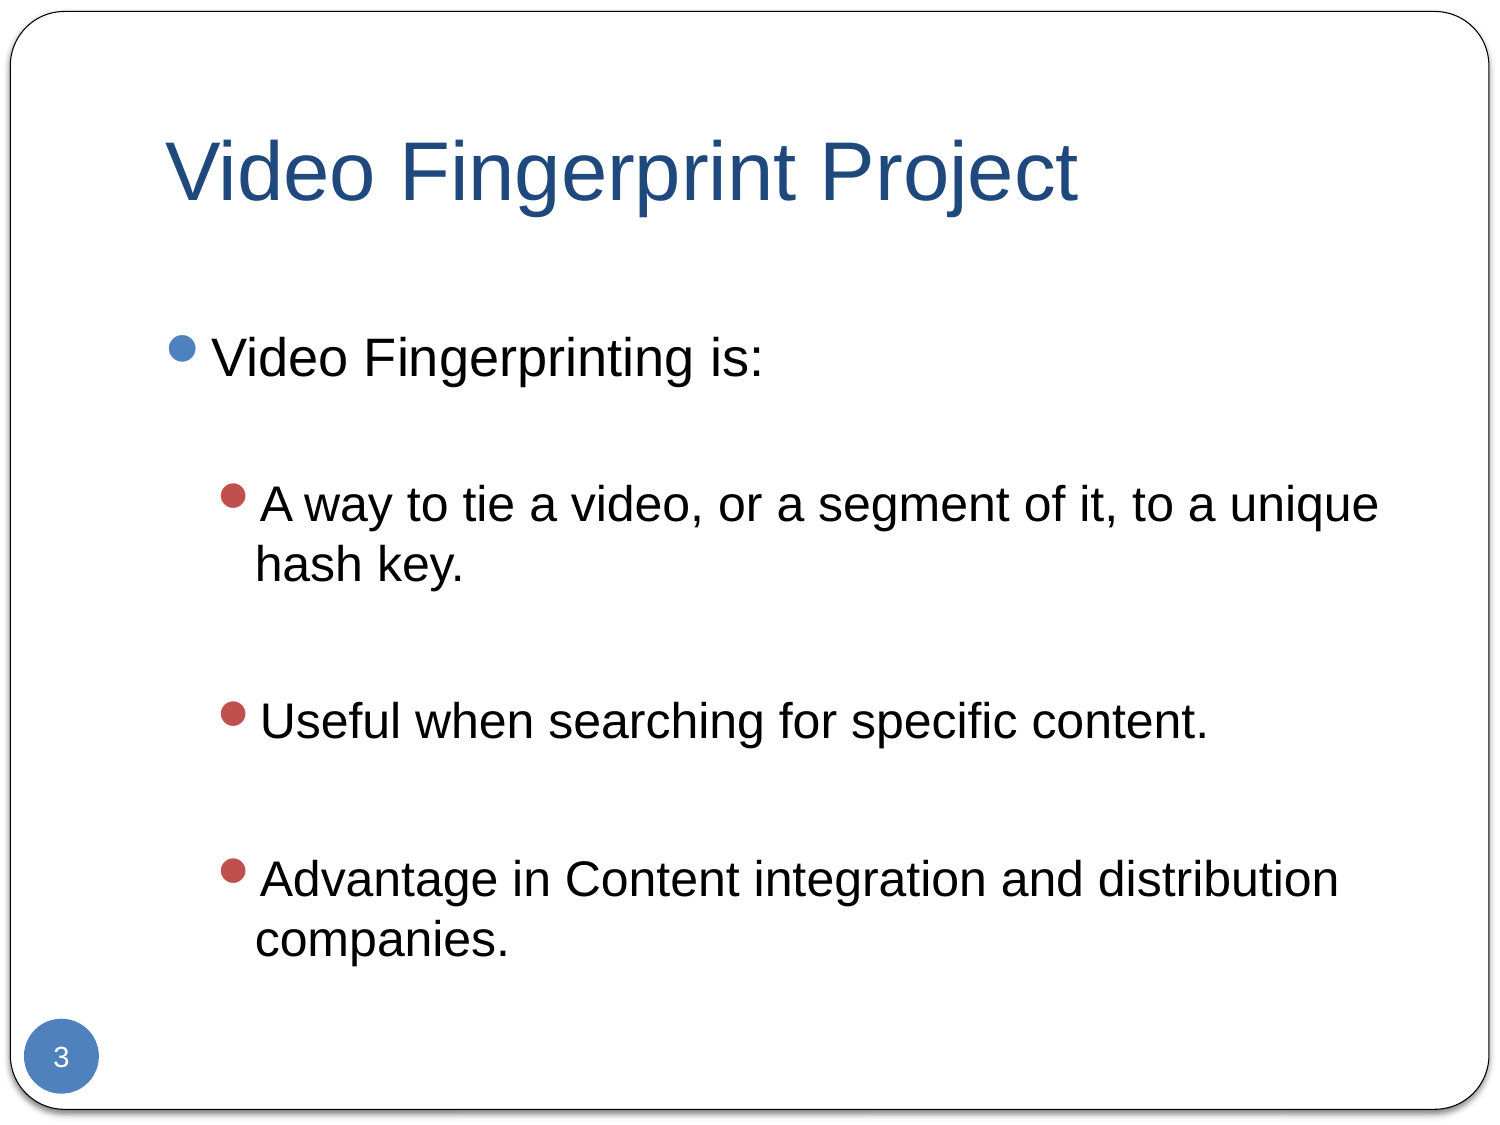

# Video Fingerprint Project

Video Fingerprinting is:

A way to tie a video, or a segment of it, to a unique hash key.

Useful when searching for specific content.

Advantage in Content integration and distribution companies.
3